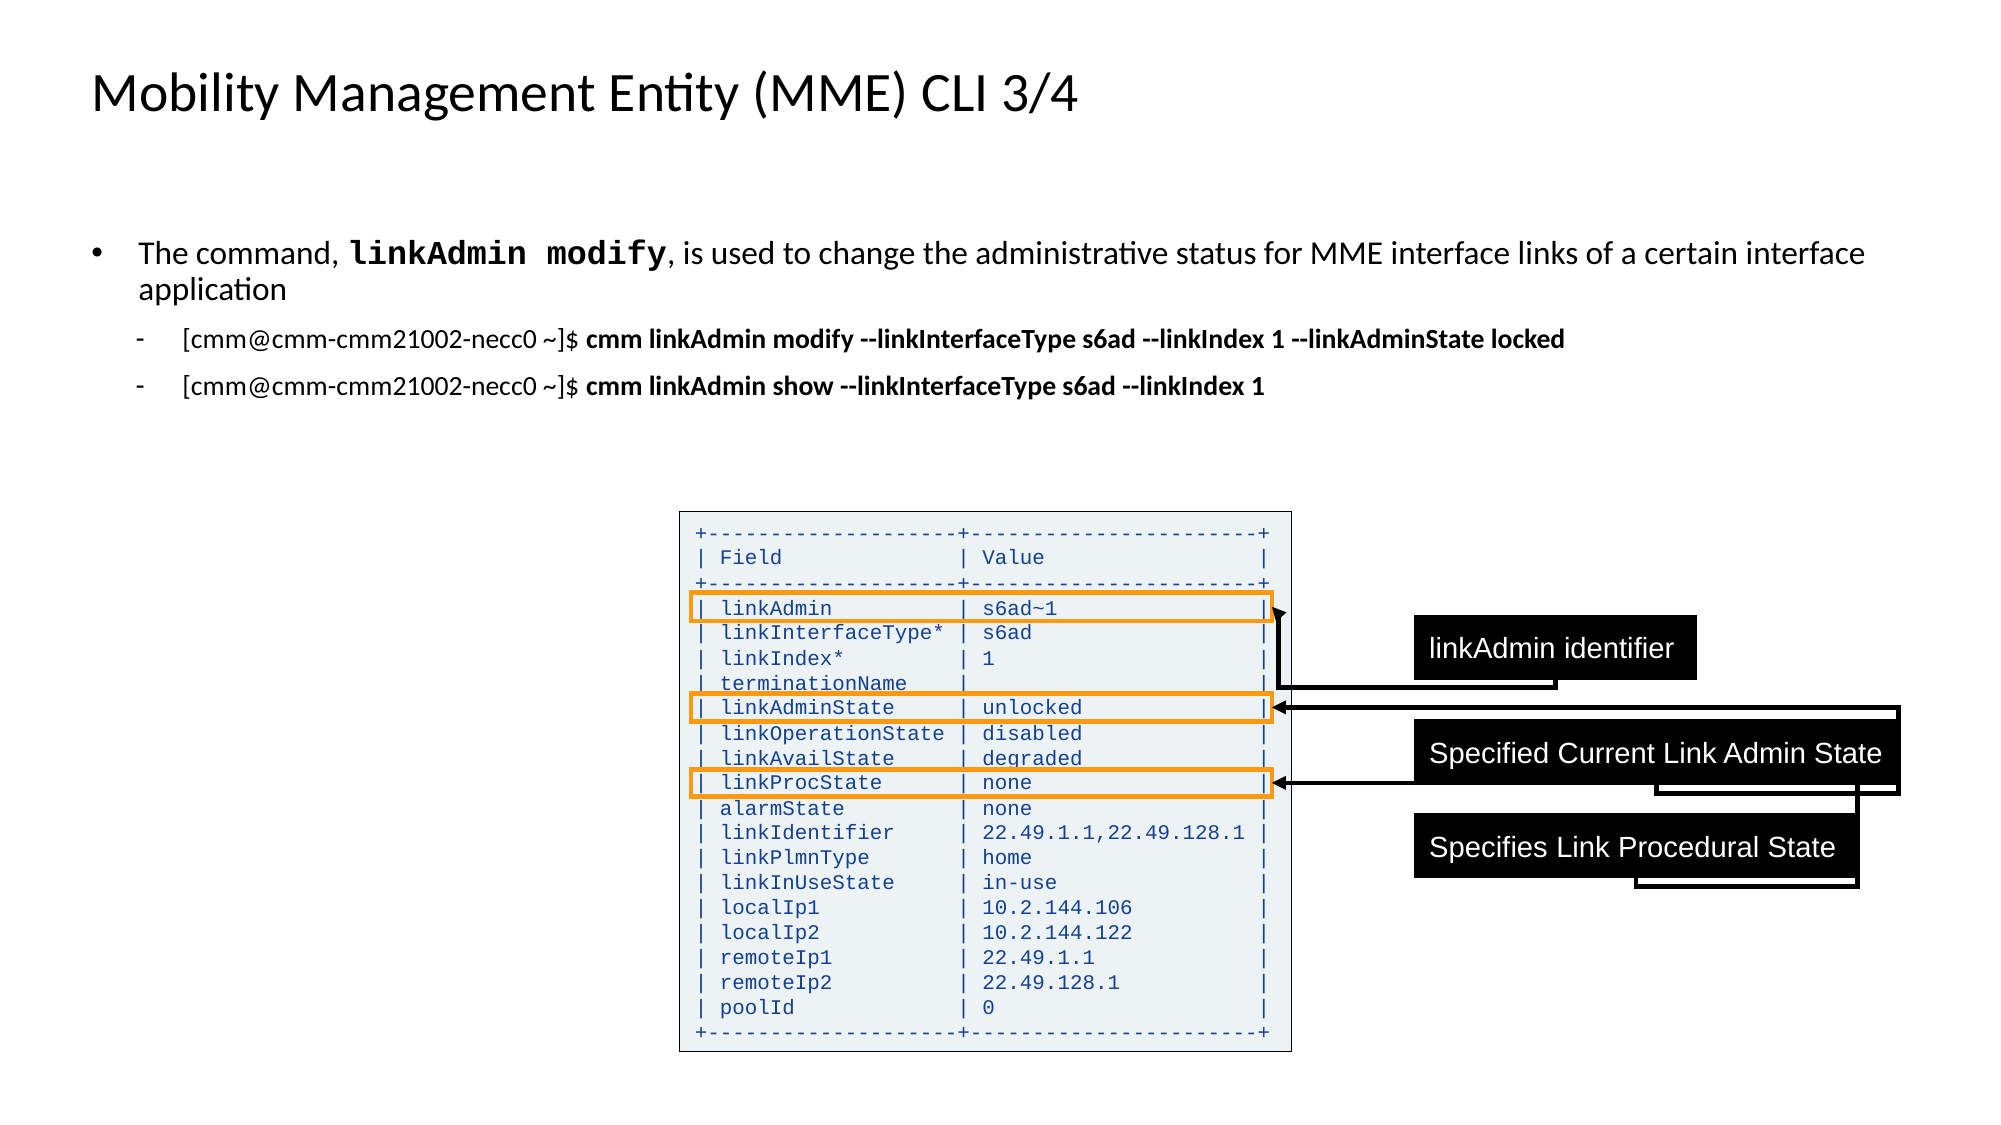

Slide excluded from Table of Contents
# Mobility Management Entity (MME) CLI 3/4
The command, linkAdmin modify, is used to change the administrative status for MME interface links of a certain interface application
[cmm@cmm-cmm21002-necc0 ~]$ cmm linkAdmin modify --linkInterfaceType s6ad --linkIndex 1 --linkAdminState locked
[cmm@cmm-cmm21002-necc0 ~]$ cmm linkAdmin show --linkInterfaceType s6ad --linkIndex 1

+--------------------+-----------------------+
| Field              | Value                 |
+--------------------+-----------------------+
| linkAdmin          | s6ad~1                |
| linkInterfaceType* | s6ad                  |
| linkIndex*         | 1                     |
| terminationName    |                       |
| linkAdminState     | unlocked              |
| linkOperationState | disabled              |
| linkAvailState     | degraded              |
| linkProcState      | none                  |
| alarmState         | none                  |
| linkIdentifier     | 22.49.1.1,22.49.128.1 |
| linkPlmnType       | home                  |
| linkInUseState     | in-use                |
| localIp1           | 10.2.144.106          |
| localIp2           | 10.2.144.122          |
| remoteIp1          | 22.49.1.1             |
| remoteIp2          | 22.49.128.1           |
| poolId             | 0                     |
+--------------------+-----------------------+

linkAdmin identifier

Specified Current Link Admin State

Specifies Link Procedural State